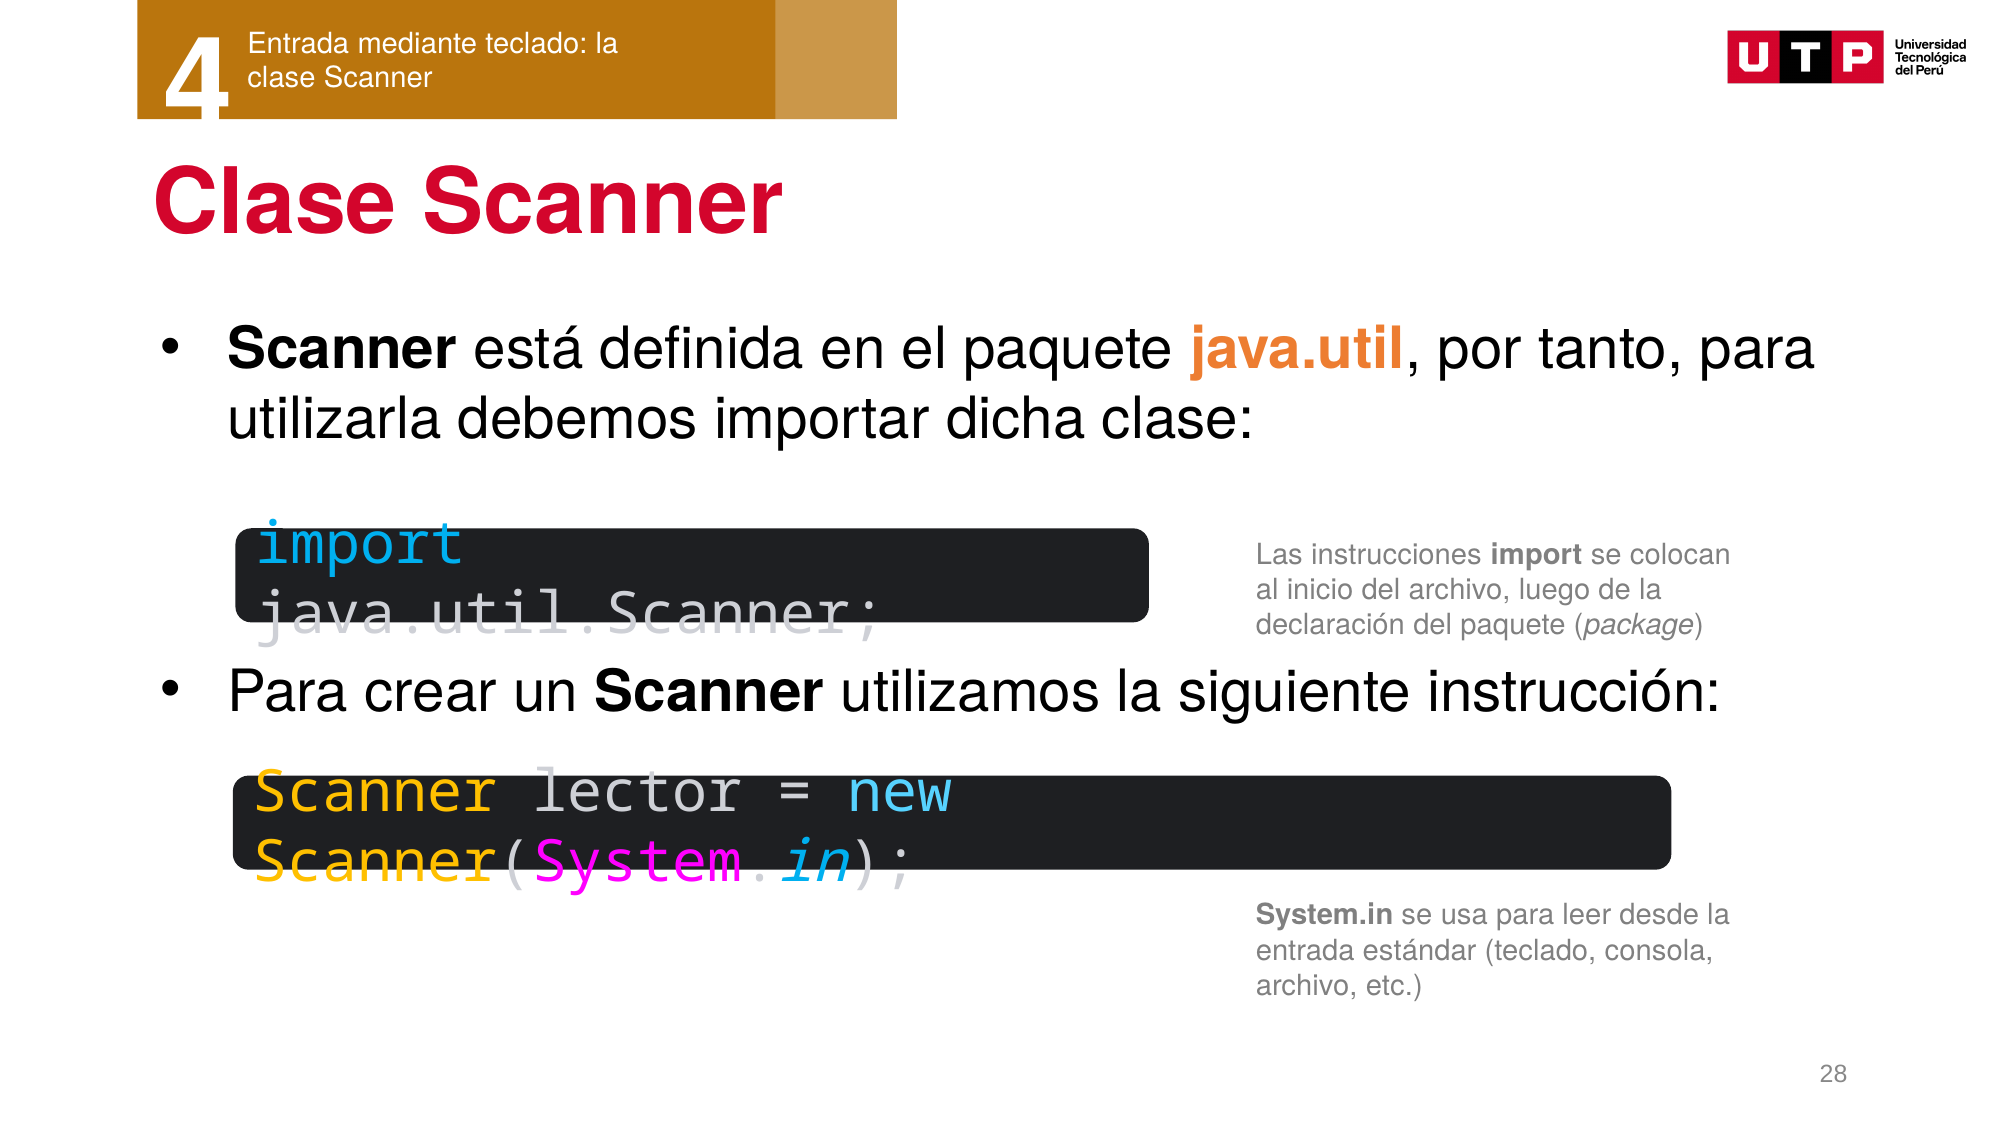

4

Entrada mediante teclado: la clase Scanner
# Clase Scanner
Scanner está definida en el paquete java.util, por tanto, para utilizarla debemos importar dicha clase:

Para crear un Scanner utilizamos la siguiente instrucción:
import java.util.Scanner;
Las instrucciones import se colocan al inicio del archivo, luego de la declaración del paquete (package)
Scanner lector = new Scanner(System.in);
System.in se usa para leer desde la entrada estándar (teclado, consola, archivo, etc.)
28